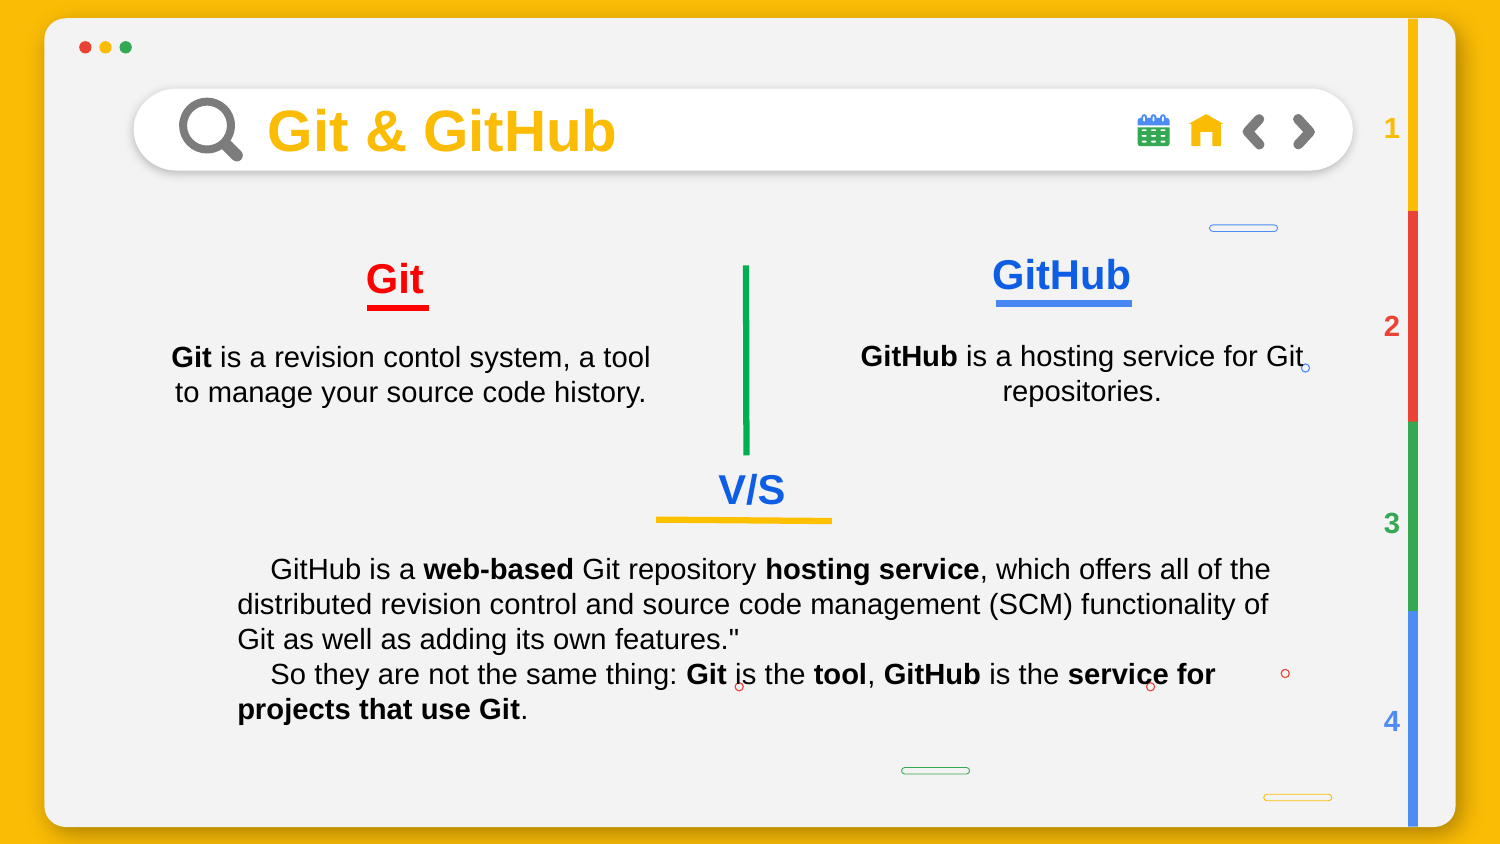

# Git & GitHub
1

GitHub
Git
2

GitHub is a hosting service for Git repositories.
Git is a revision contol system, a tool to manage your source code history.

     V/S
3
    GitHub is a web-based Git repository hosting service, which offers all of the distributed revision control and source code management (SCM) functionality of Git as well as adding its own features."
    So they are not the same thing: Git is the tool, GitHub is the service for projects that use Git.
4